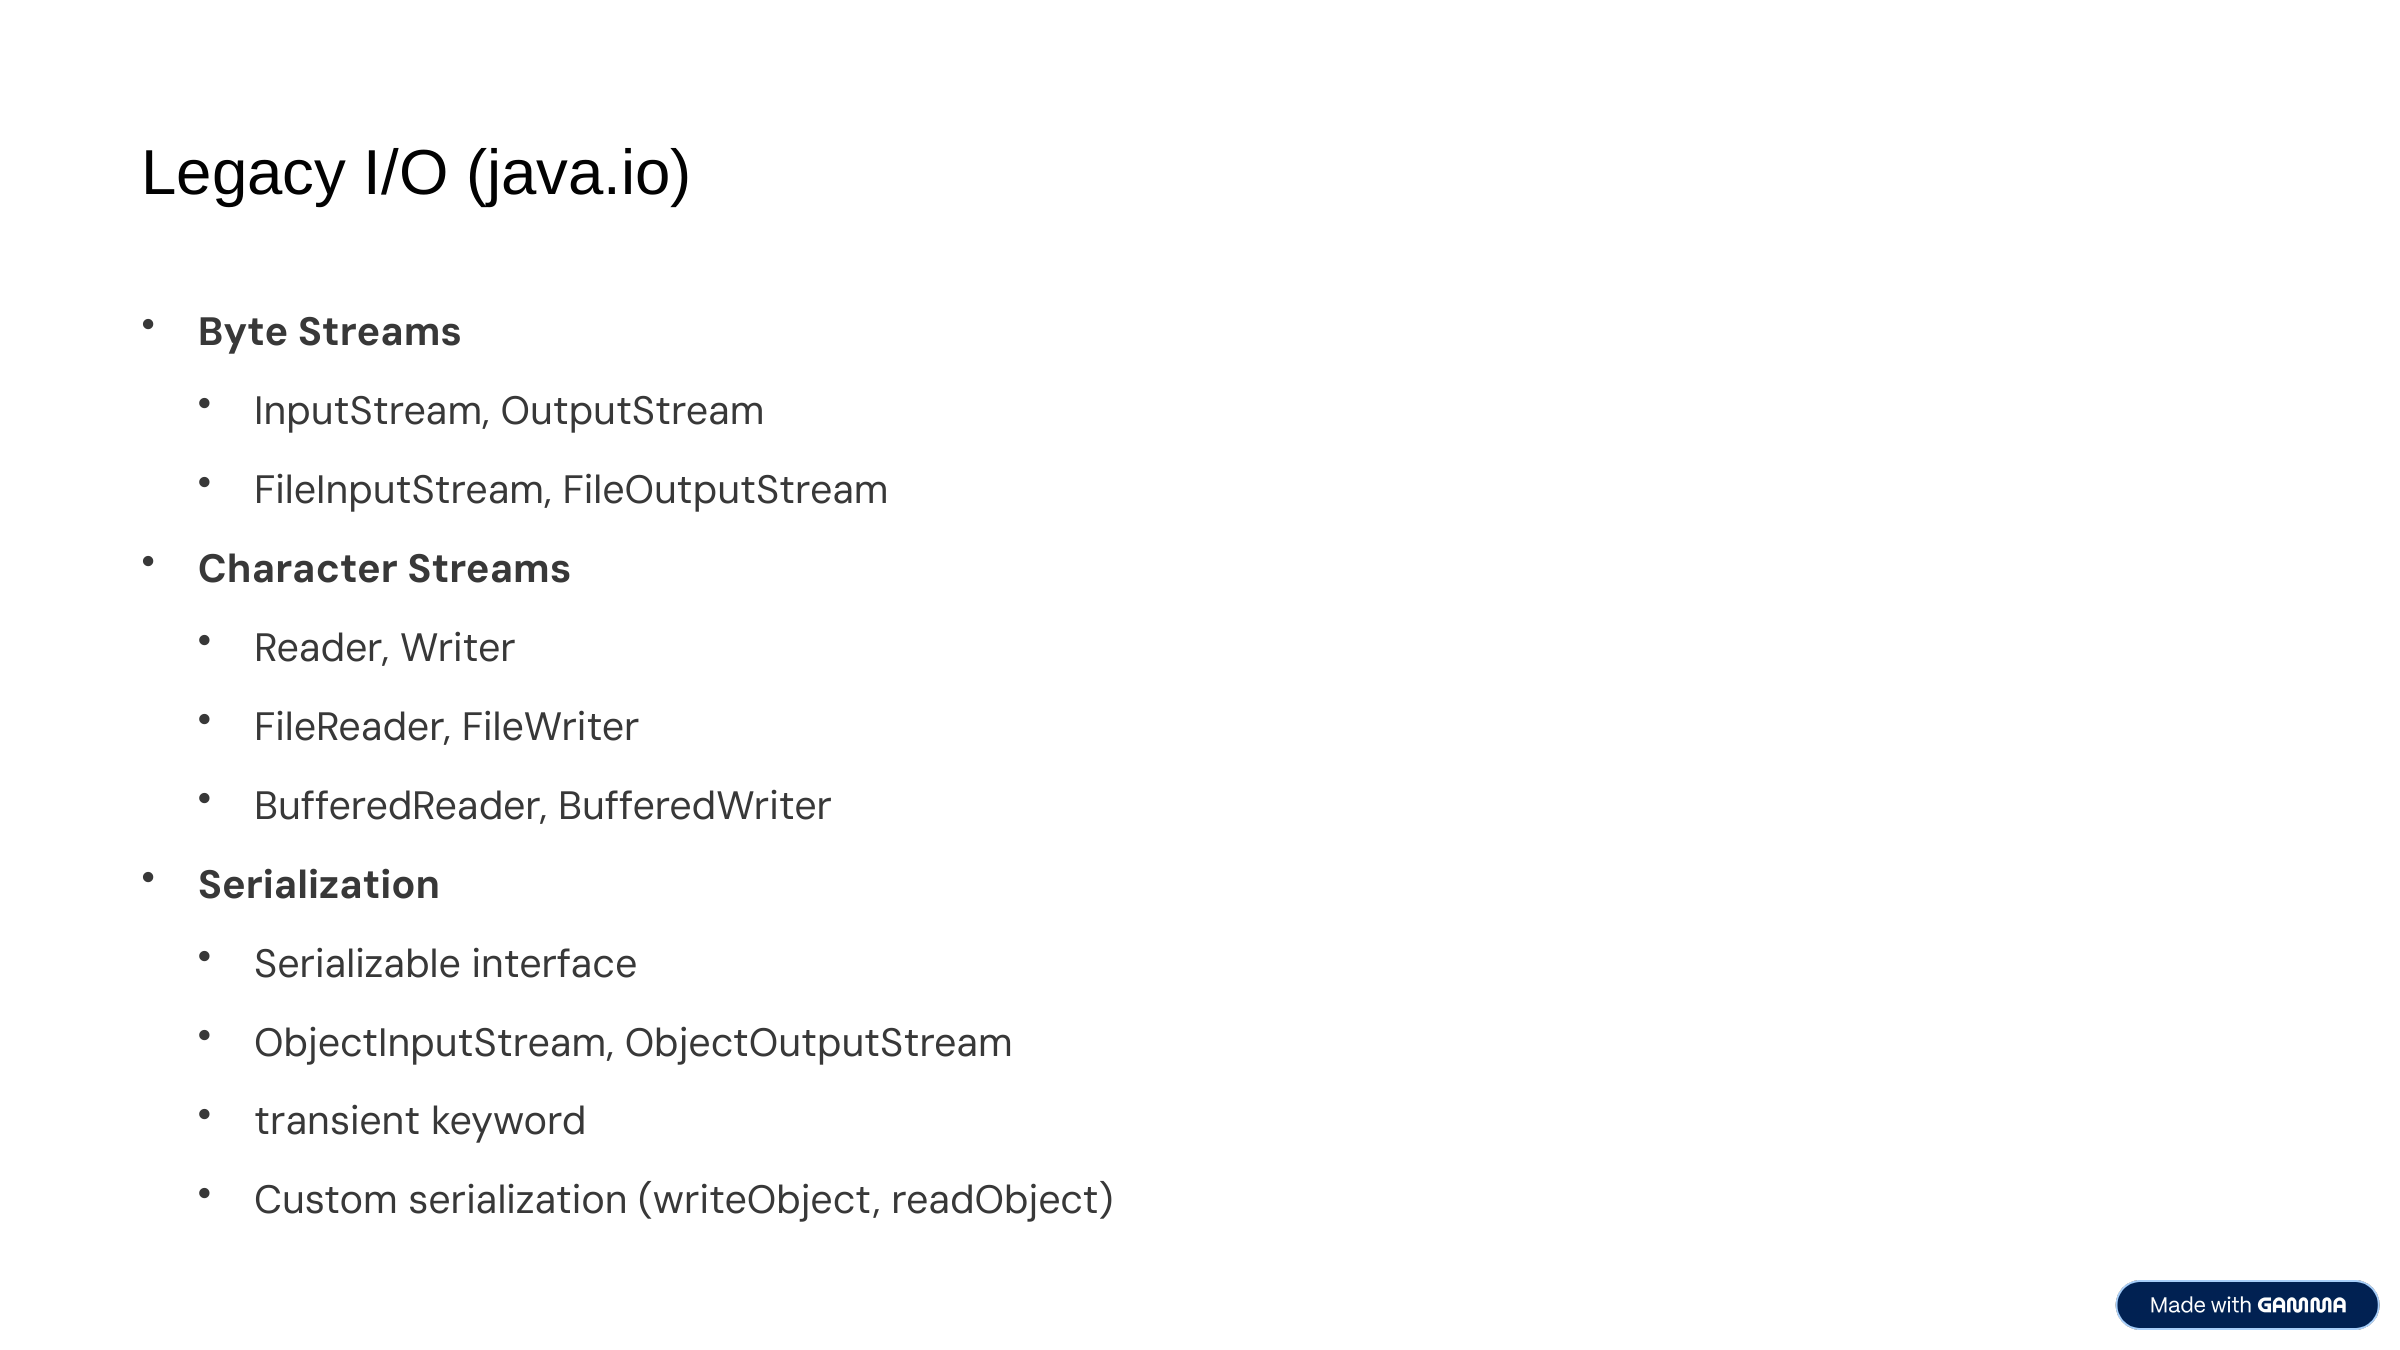

Legacy I/O (java.io)
Byte Streams
InputStream, OutputStream
FileInputStream, FileOutputStream
Character Streams
Reader, Writer
FileReader, FileWriter
BufferedReader, BufferedWriter
Serialization
Serializable interface
ObjectInputStream, ObjectOutputStream
transient keyword
Custom serialization (writeObject, readObject)